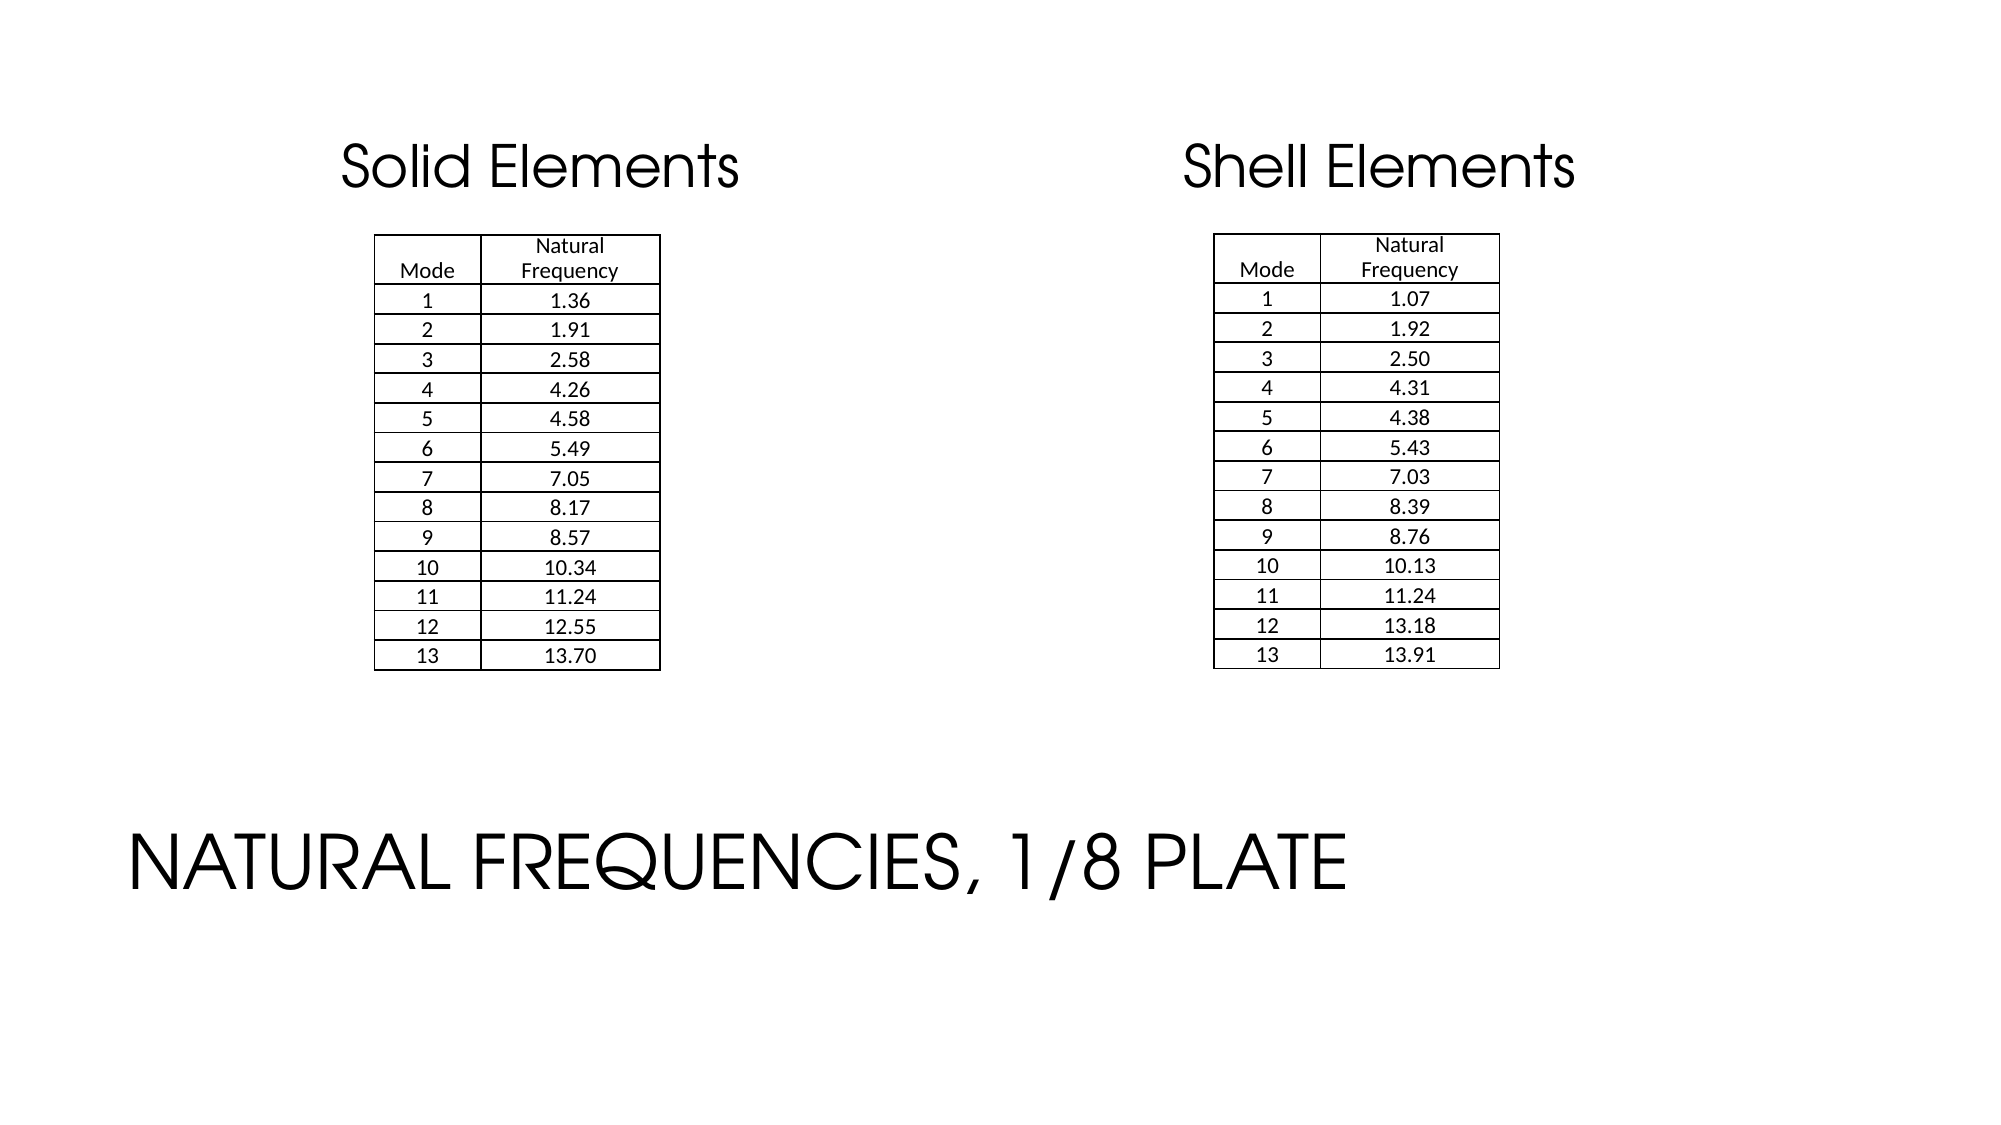

Solid Elements
Shell Elements
| Mode | Natural Frequency |
| --- | --- |
| 1 | 1.07 |
| 2 | 1.92 |
| 3 | 2.50 |
| 4 | 4.31 |
| 5 | 4.38 |
| 6 | 5.43 |
| 7 | 7.03 |
| 8 | 8.39 |
| 9 | 8.76 |
| 10 | 10.13 |
| 11 | 11.24 |
| 12 | 13.18 |
| 13 | 13.91 |
| Mode | Natural Frequency |
| --- | --- |
| 1 | 1.36 |
| 2 | 1.91 |
| 3 | 2.58 |
| 4 | 4.26 |
| 5 | 4.58 |
| 6 | 5.49 |
| 7 | 7.05 |
| 8 | 8.17 |
| 9 | 8.57 |
| 10 | 10.34 |
| 11 | 11.24 |
| 12 | 12.55 |
| 13 | 13.70 |
# Natural Frequencies, 1/8 Plate